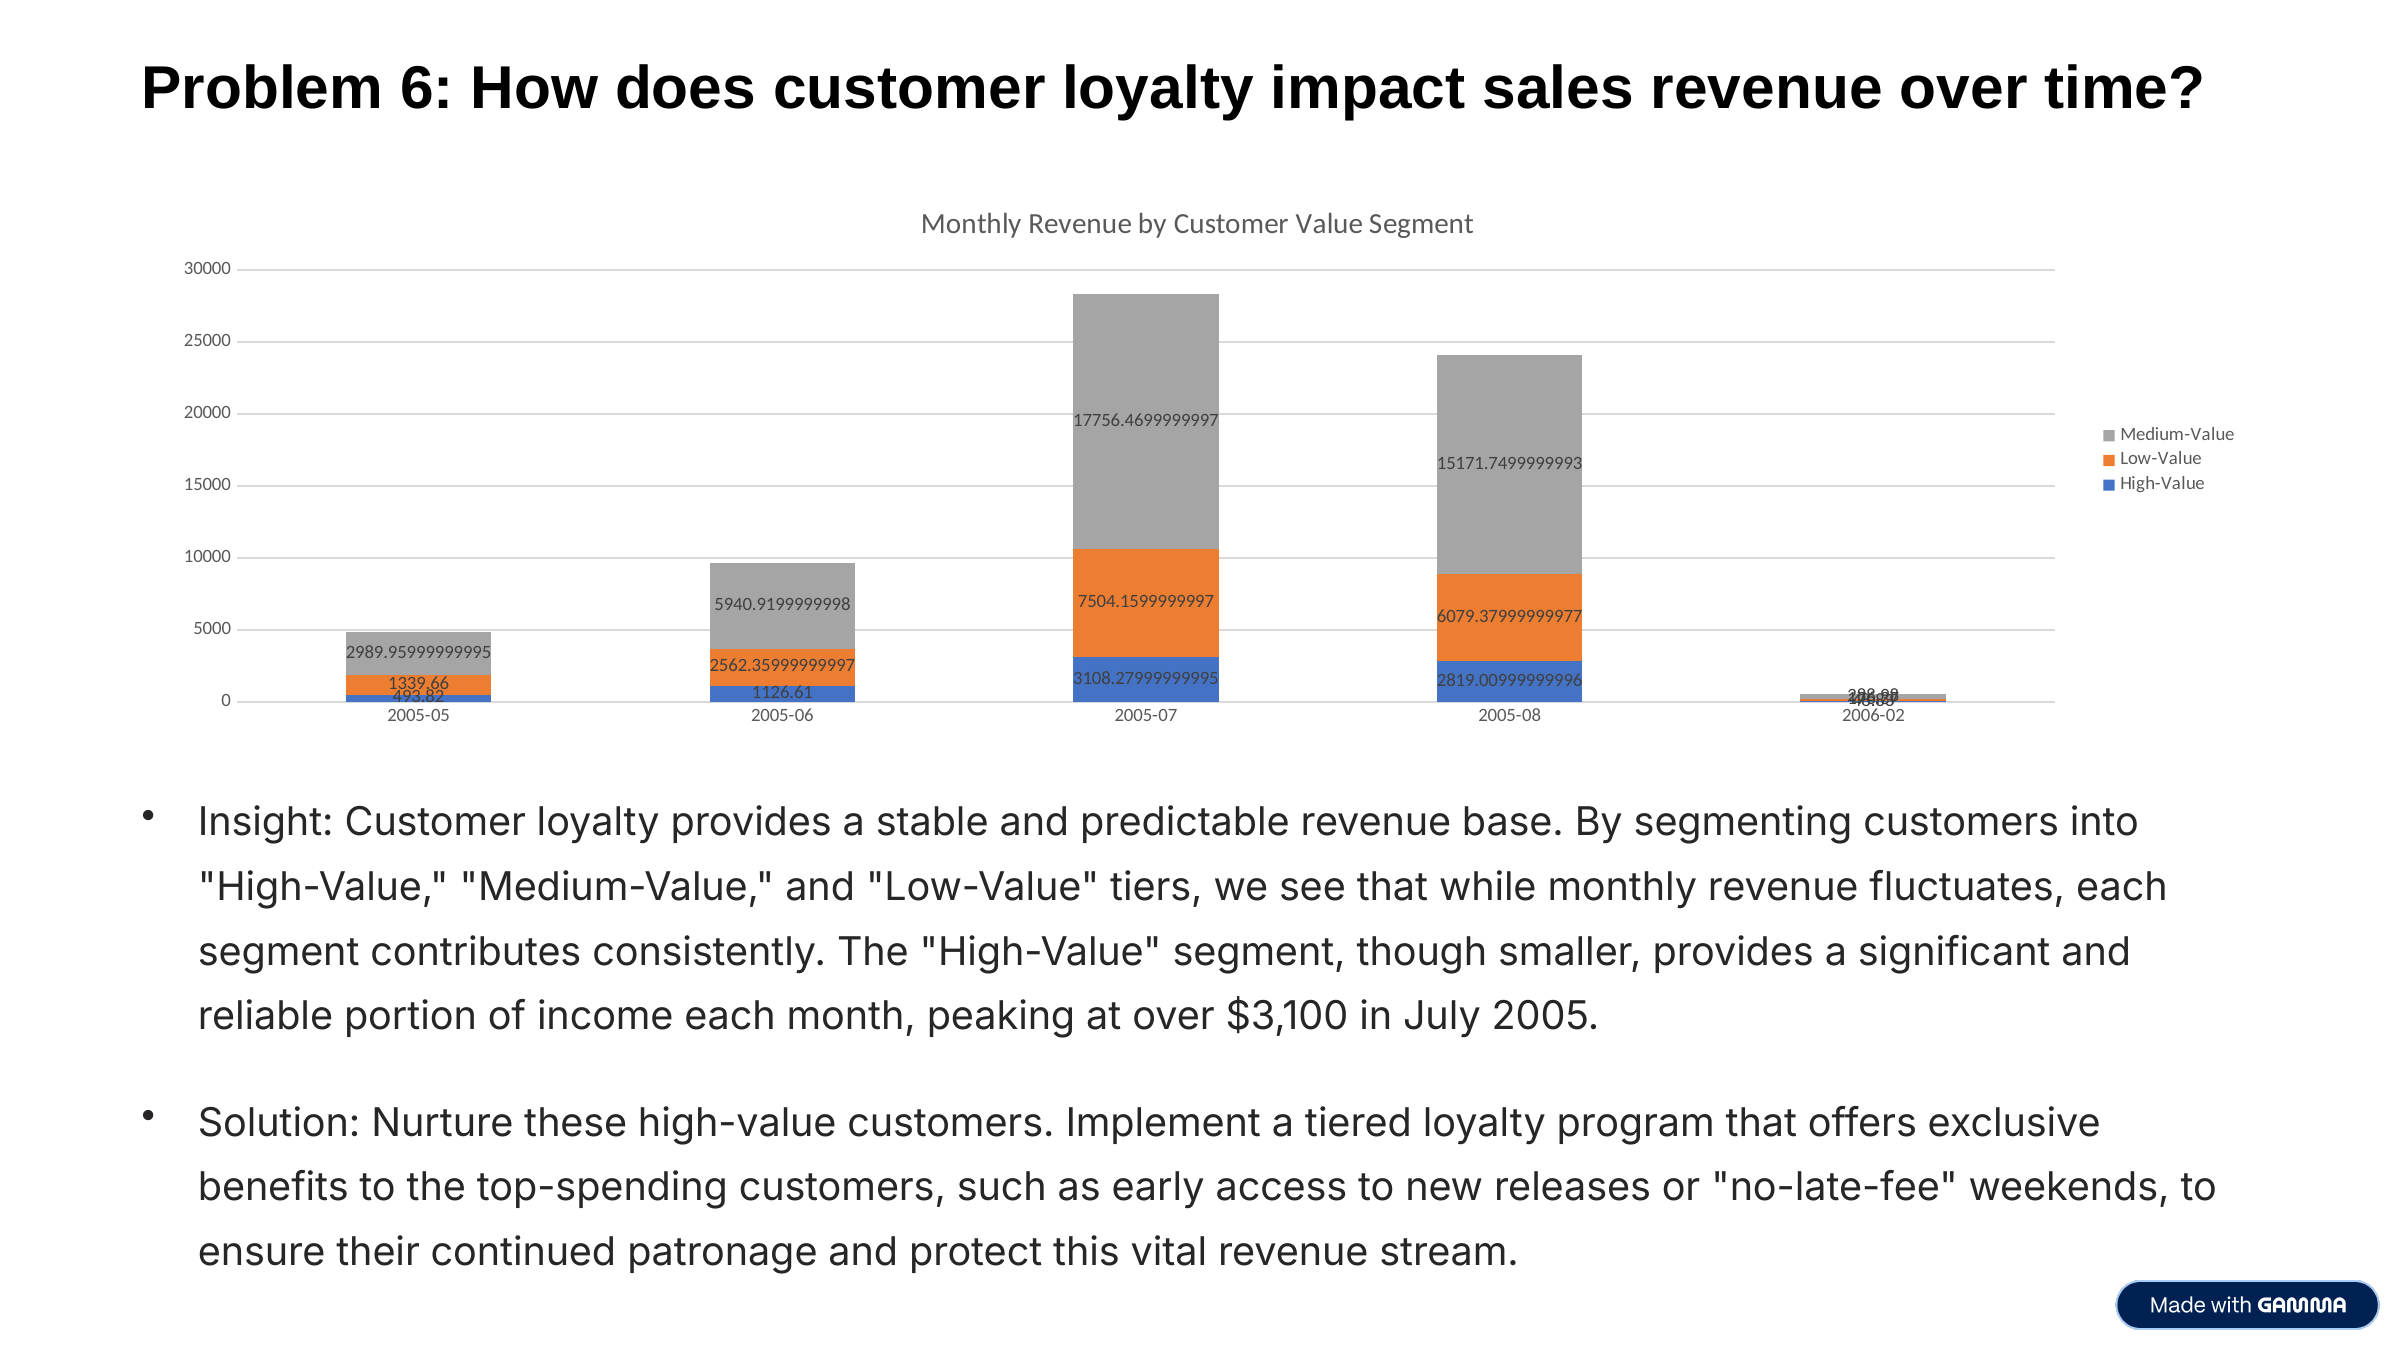

Problem 6: How does customer loyalty impact sales revenue over time?

### Chart: Monthly Revenue by Customer Value Segment

| Category | High-Value | Low-Value | Medium-Value |
|---|---|---|---|
| 2005-05 | 493.82 | 1339.66 | 2989.95999999995 |
| 2005-06 | 1126.61 | 2562.35999999997 | 5940.9199999998 |
| 2005-07 | 3108.27999999995 | 7504.1599999997 | 17756.4699999997 |
| 2005-08 | 2819.00999999996 | 6079.37999999977 | 15171.7499999993 |
| 2006-02 | 48.83 | 176.37 | 288.98 |
Insight: Customer loyalty provides a stable and predictable revenue base. By segmenting customers into "High-Value," "Medium-Value," and "Low-Value" tiers, we see that while monthly revenue fluctuates, each segment contributes consistently. The "High-Value" segment, though smaller, provides a significant and reliable portion of income each month, peaking at over $3,100 in July 2005.
Solution: Nurture these high-value customers. Implement a tiered loyalty program that offers exclusive benefits to the top-spending customers, such as early access to new releases or "no-late-fee" weekends, to ensure their continued patronage and protect this vital revenue stream.